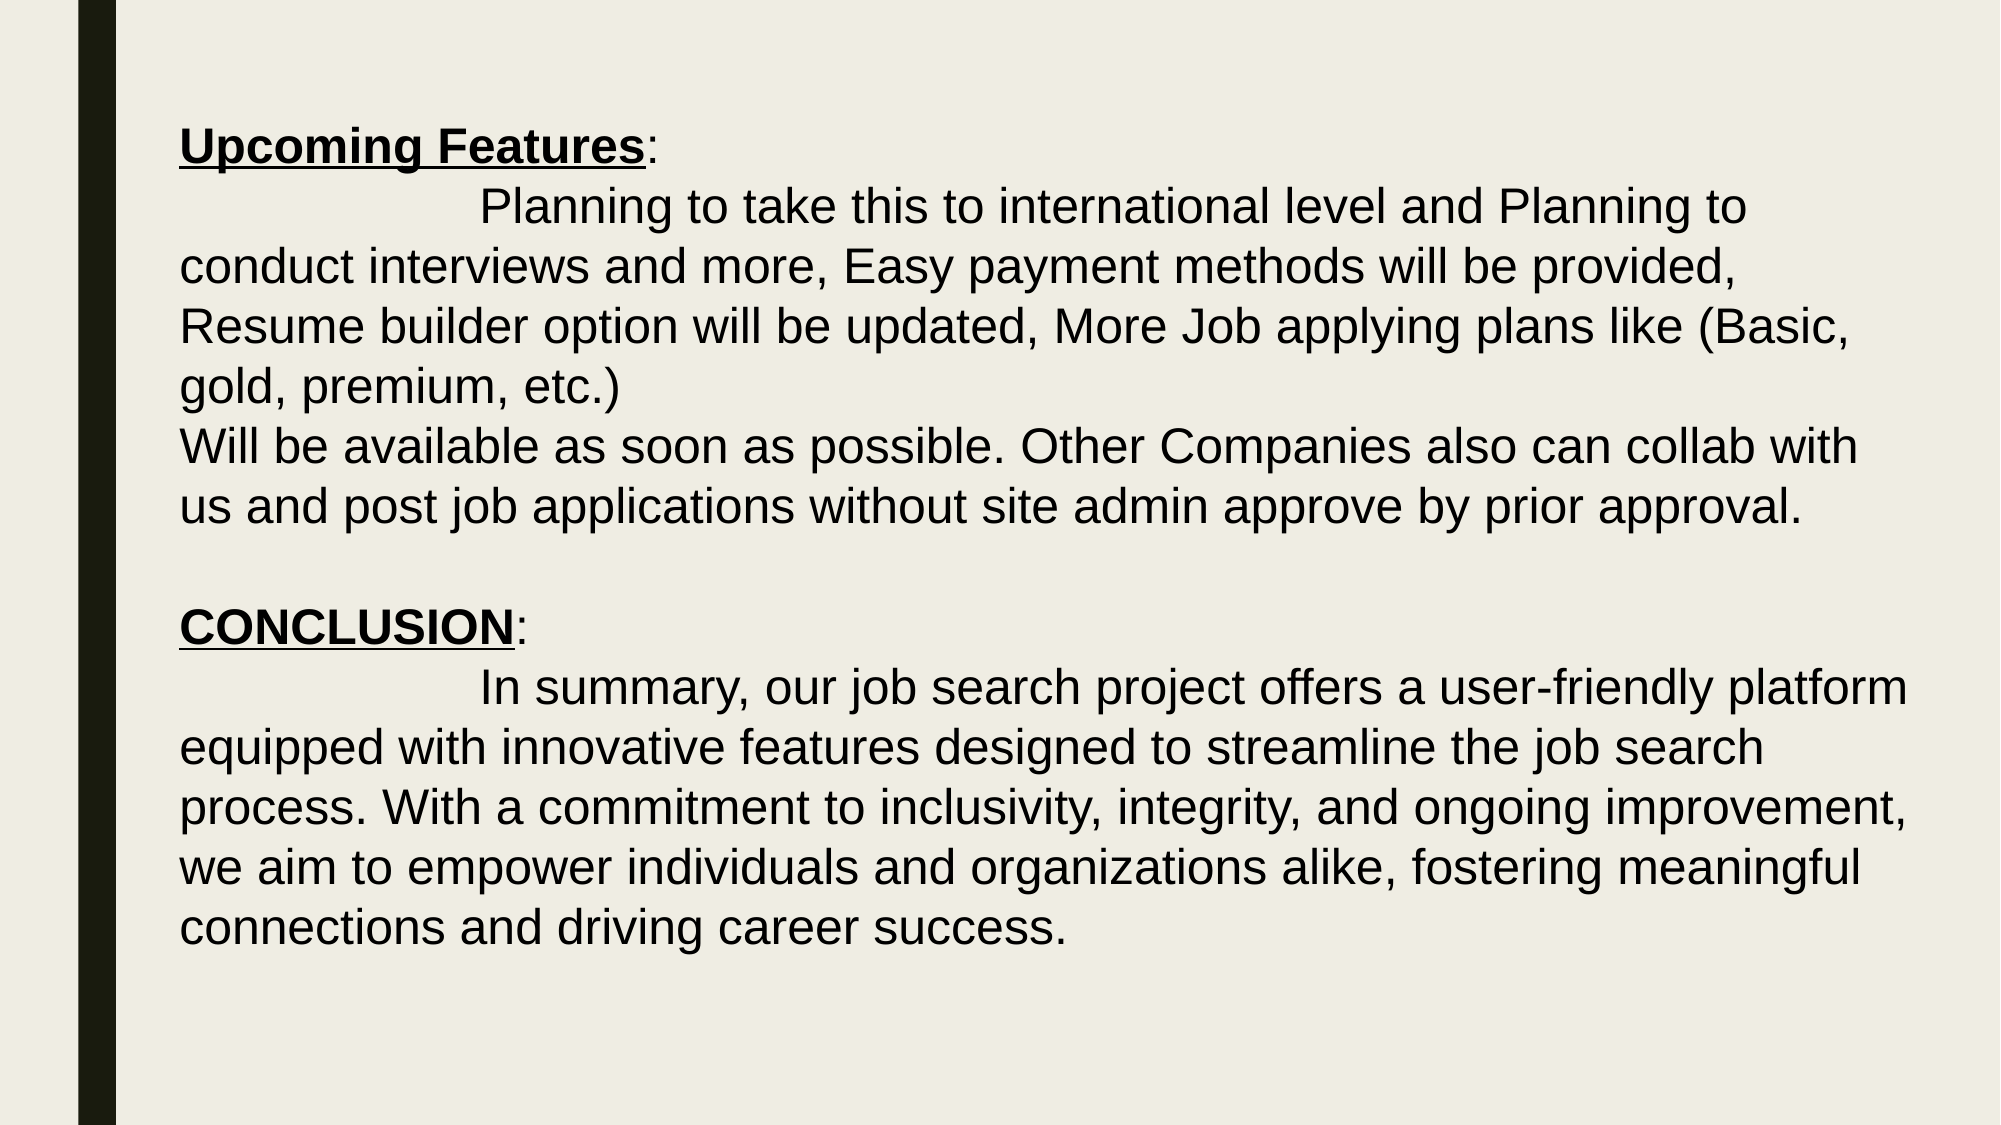

Upcoming Features:
		Planning to take this to international level and Planning to conduct interviews and more, Easy payment methods will be provided, Resume builder option will be updated, More Job applying plans like (Basic, gold, premium, etc.)
Will be available as soon as possible. Other Companies also can collab with us and post job applications without site admin approve by prior approval.
CONCLUSION:
		In summary, our job search project offers a user-friendly platform equipped with innovative features designed to streamline the job search process. With a commitment to inclusivity, integrity, and ongoing improvement, we aim to empower individuals and organizations alike, fostering meaningful connections and driving career success.